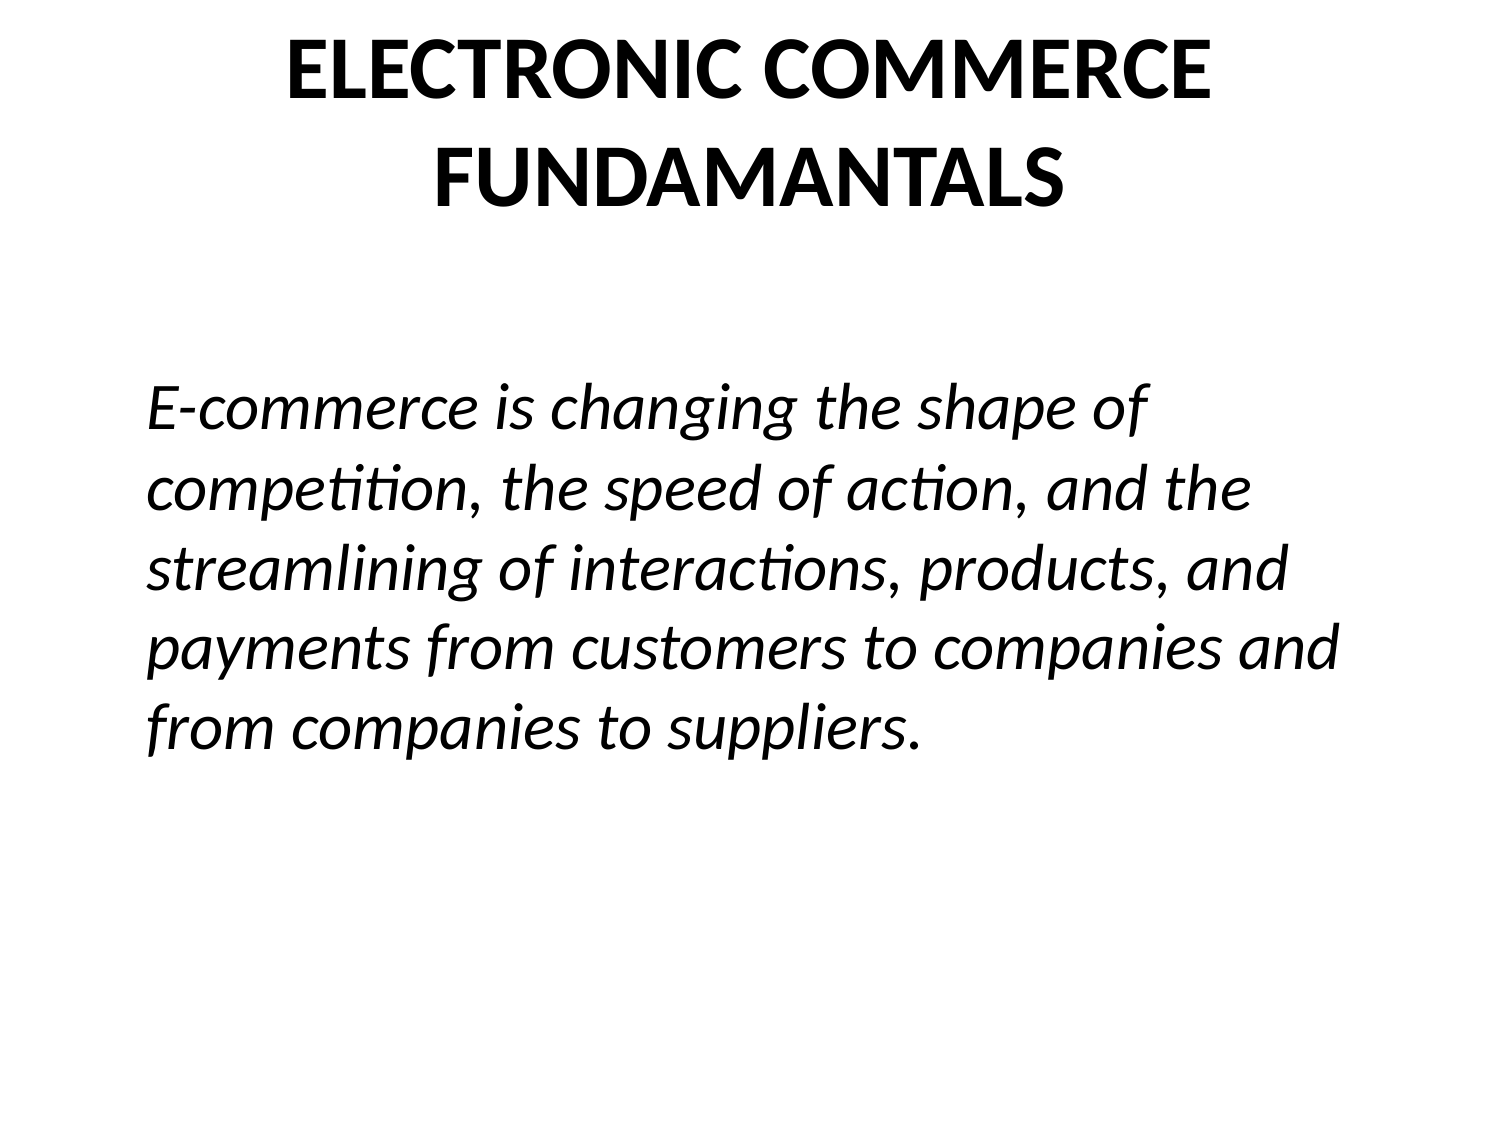

# ELECTRONIC COMMERCE FUNDAMANTALS

	E-commerce is changing the shape of competition, the speed of action, and the stream­lining of interactions, products, and payments from customers to companies and from companies to suppliers.